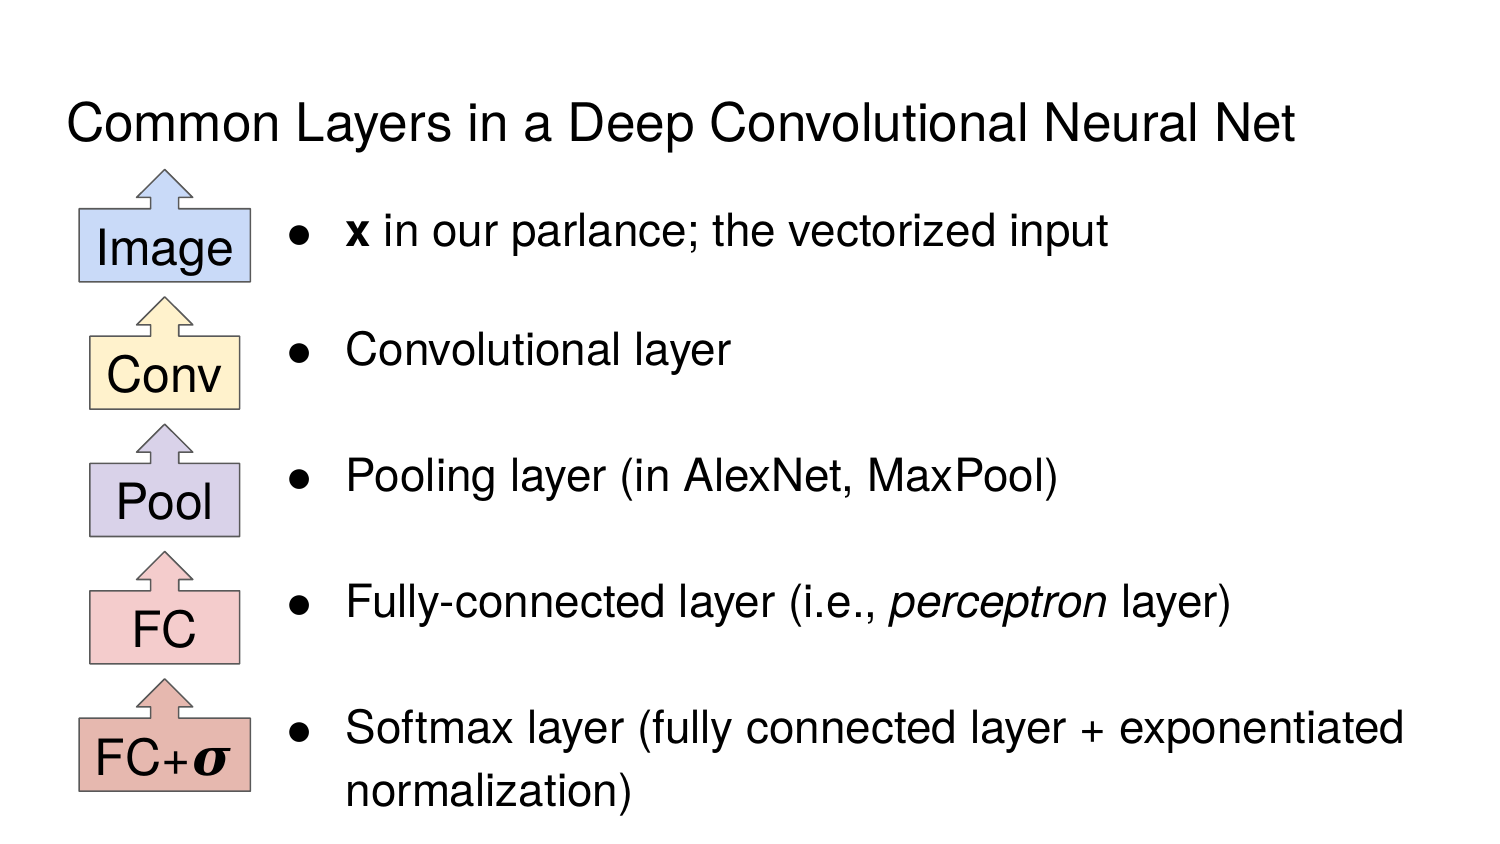

# Common Layers in a Deep Convolutional Neural Net
Image
x in our parlance; the vectorized input
Convolutional layer
Pooling layer (in AlexNet, MaxPool)
Fully-connected layer (i.e., perceptron layer)
Softmax layer (fully connected layer + exponentiated normalization)
Conv
Pool
FC
FC+𝝈